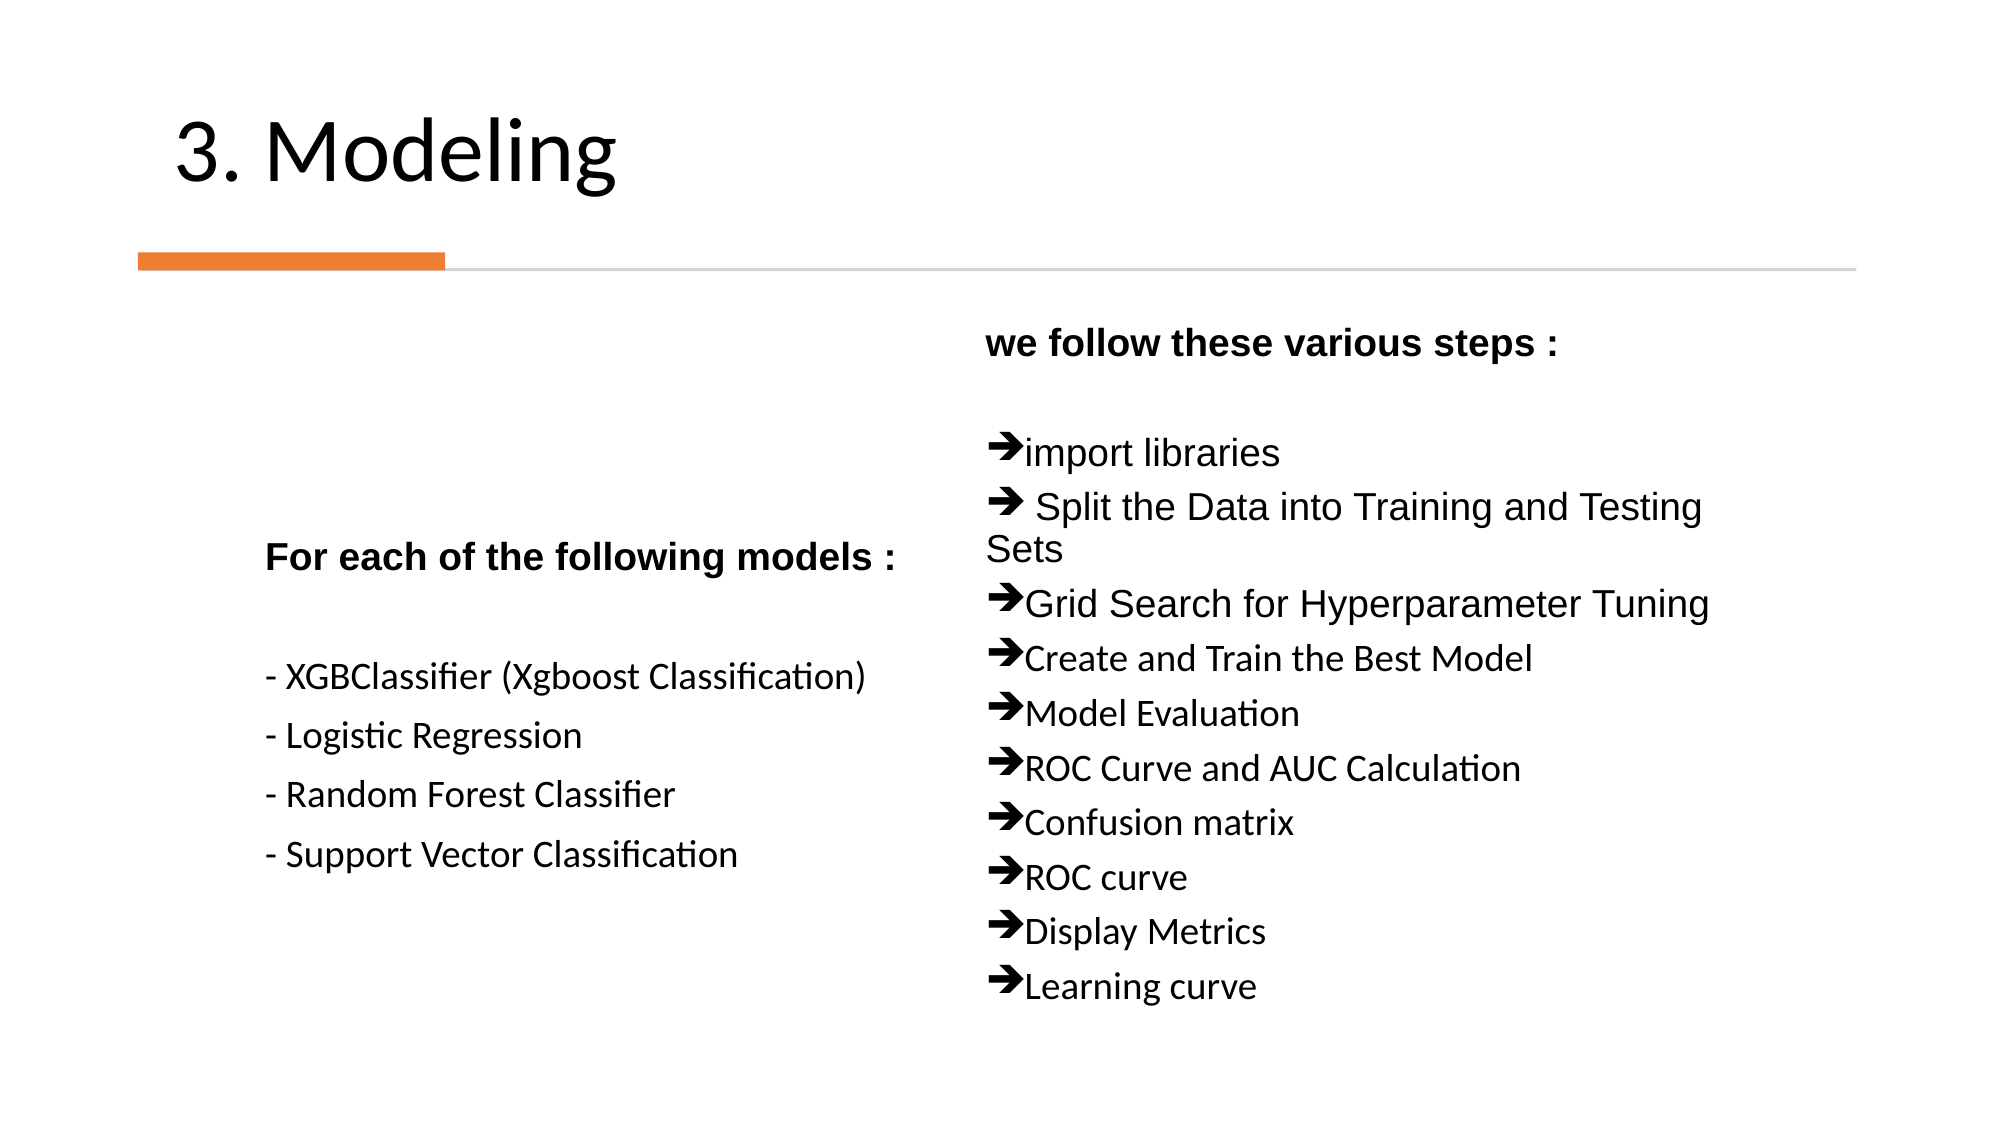

# 3. Modeling

we follow these various steps :

import libraries
 Split the Data into Training and Testing Sets
Grid Search for Hyperparameter Tuning
Create and Train the Best Model
Model Evaluation
ROC Curve and AUC Calculation
Confusion matrix
ROC curve
Display Metrics
Learning curve

For each of the following models :

- XGBClassifier (Xgboost Classification)
- Logistic Regression
- Random Forest Classifier
- Support Vector Classification